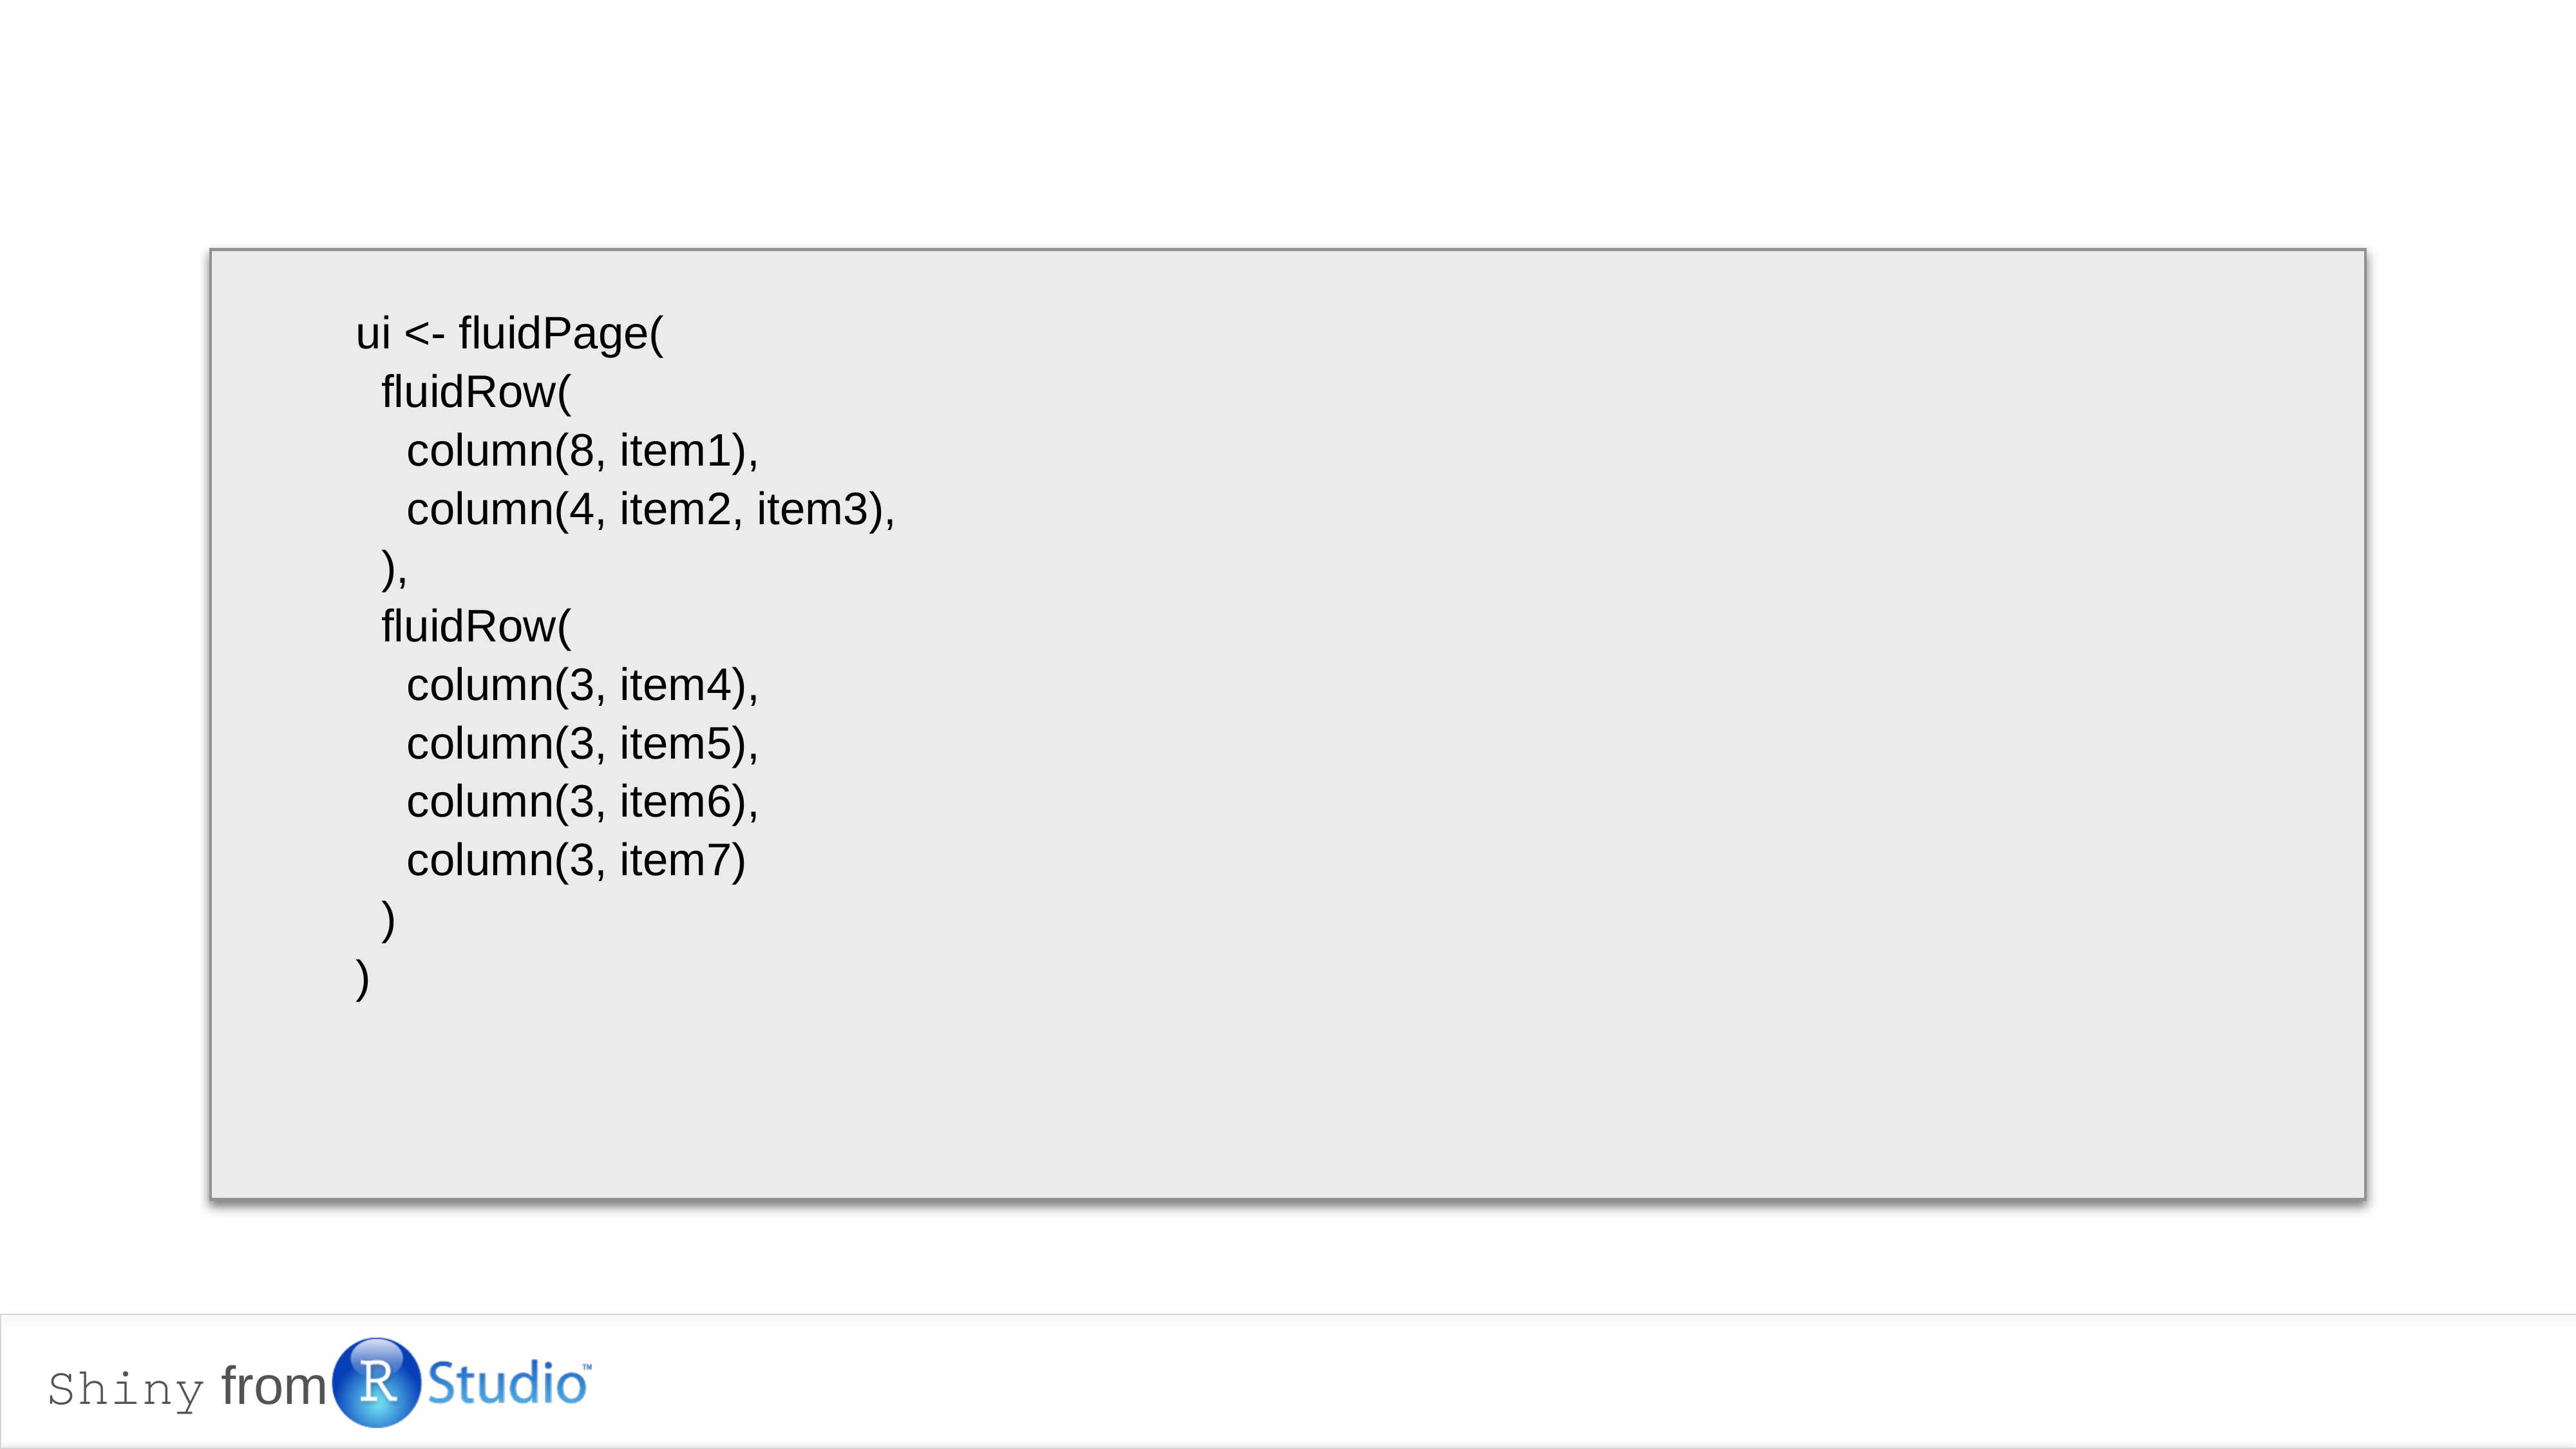

ui <- fluidPage(
  fluidRow(
    column(8, item1),
    column(4, item2, item3),
  ),
  fluidRow(
    column(3, item4),
    column(3, item5),
    column(3, item6),
    column(3, item7)
  )
)